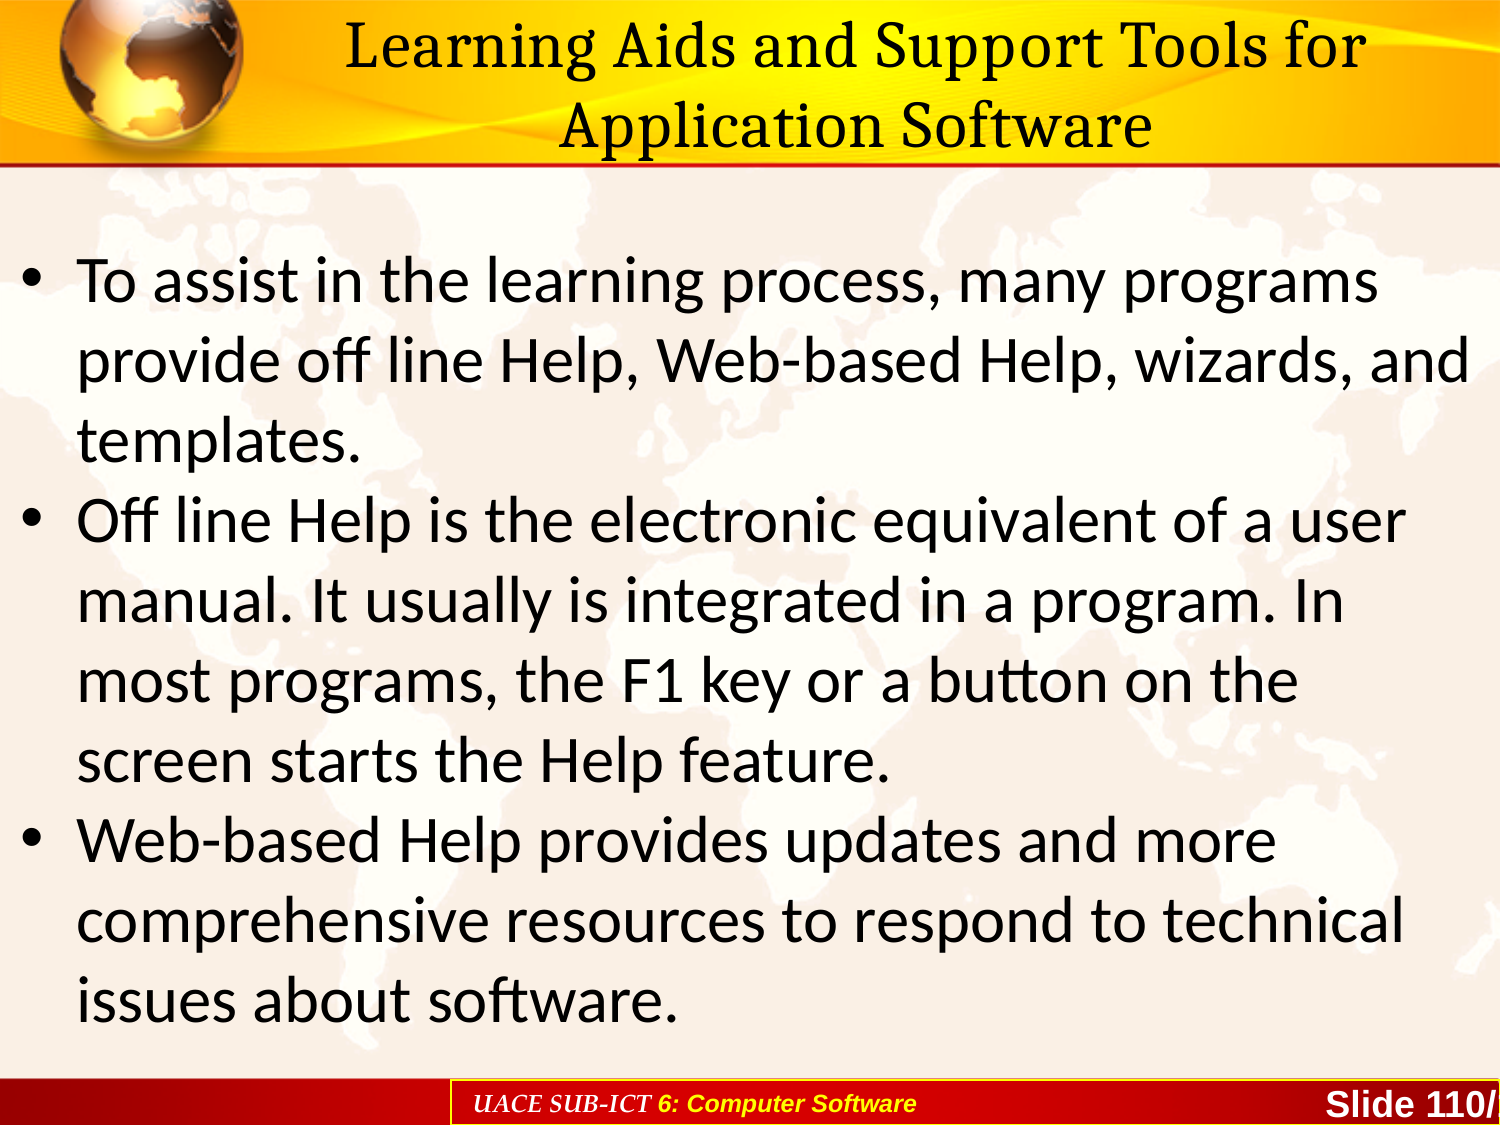

# Learning Aids and Support Tools for Application Software
To assist in the learning process, many programs provide off line Help, Web-based Help, wizards, and templates.
Off line Help is the electronic equivalent of a user manual. It usually is integrated in a program. In most programs, the F1 key or a button on the screen starts the Help feature.
Web-based Help provides updates and more comprehensive resources to respond to technical issues about software.